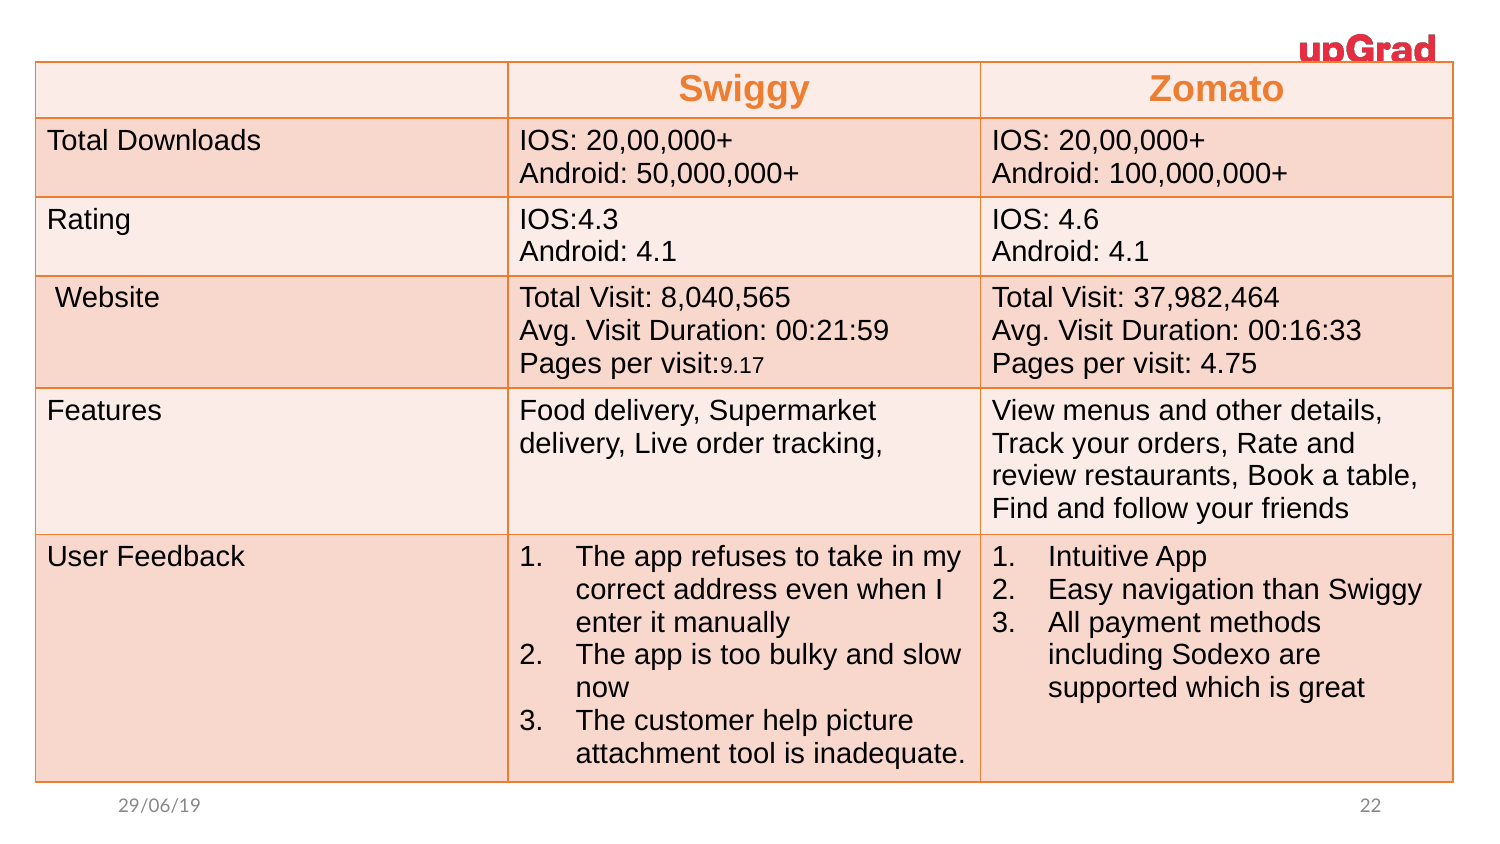

|  | Swiggy | Zomato |
| --- | --- | --- |
| Total Downloads | IOS: 20,00,000+ Android: 50,000,000+ | IOS: 20,00,000+ Android: 100,000,000+ |
| Rating | IOS:4.3 Android: 4.1 | IOS: 4.6 Android: 4.1 |
| Website | Total Visit: 8,040,565 Avg. Visit Duration: 00:21:59 Pages per visit:9.17 | Total Visit: 37,982,464 Avg. Visit Duration: 00:16:33 Pages per visit: 4.75 |
| Features | Food delivery, Supermarket delivery, Live order tracking, | View menus and other details, Track your orders, Rate and review restaurants, Book a table, Find and follow your friends |
| User Feedback | The app refuses to take in my correct address even when I enter it manually The app is too bulky and slow now The customer help picture attachment tool is inadequate. | Intuitive App Easy navigation than Swiggy All payment methods including Sodexo are supported which is great |
29/06/19
22